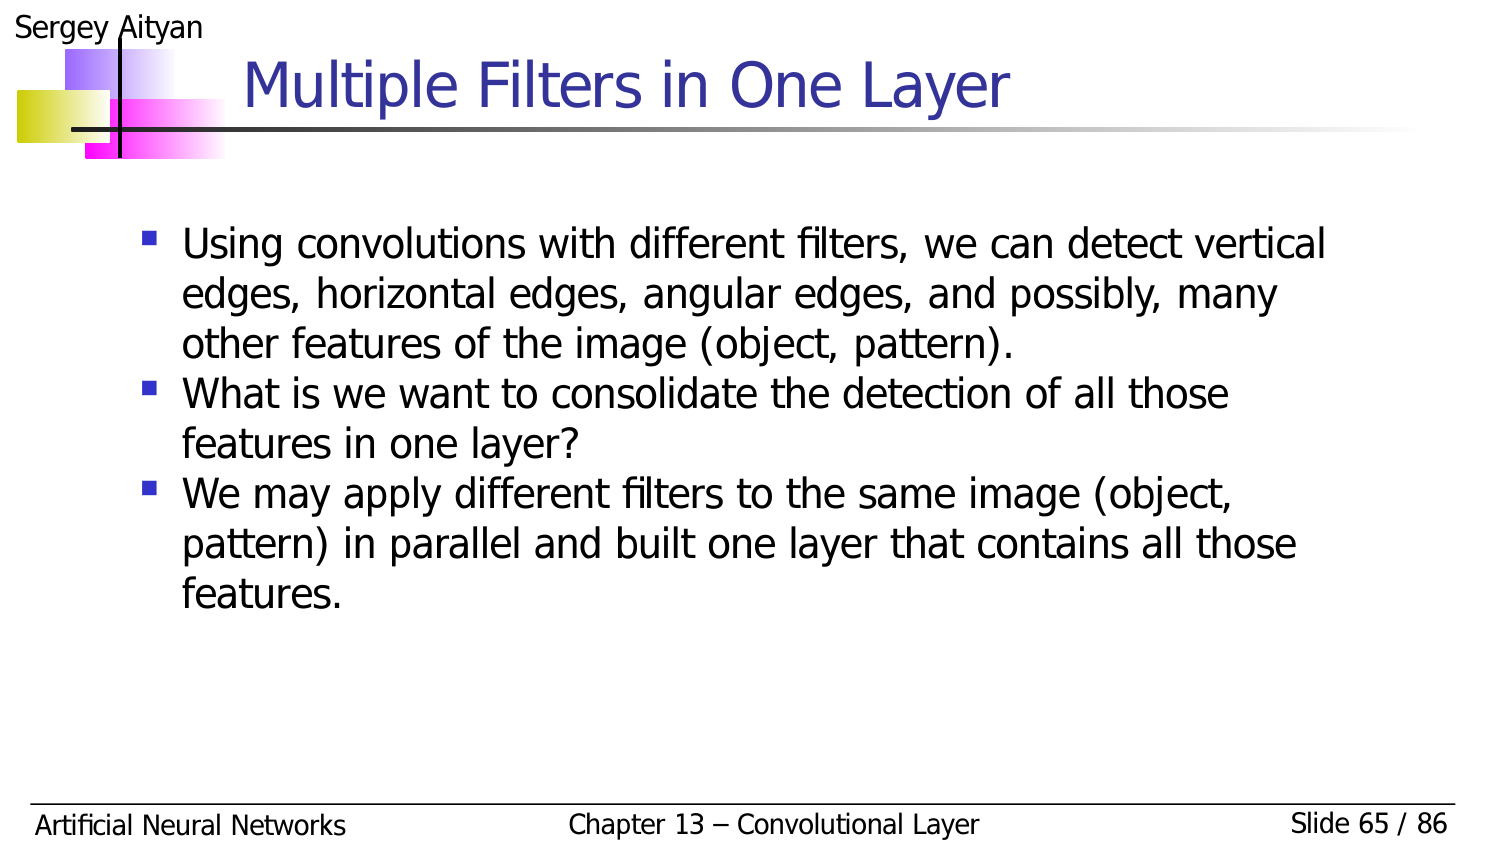

# Multiple Filters in One Layer
Using convolutions with different filters, we can detect vertical edges, horizontal edges, angular edges, and possibly, many other features of the image (object, pattern).
What is we want to consolidate the detection of all those features in one layer?
We may apply different filters to the same image (object, pattern) in parallel and built one layer that contains all those features.